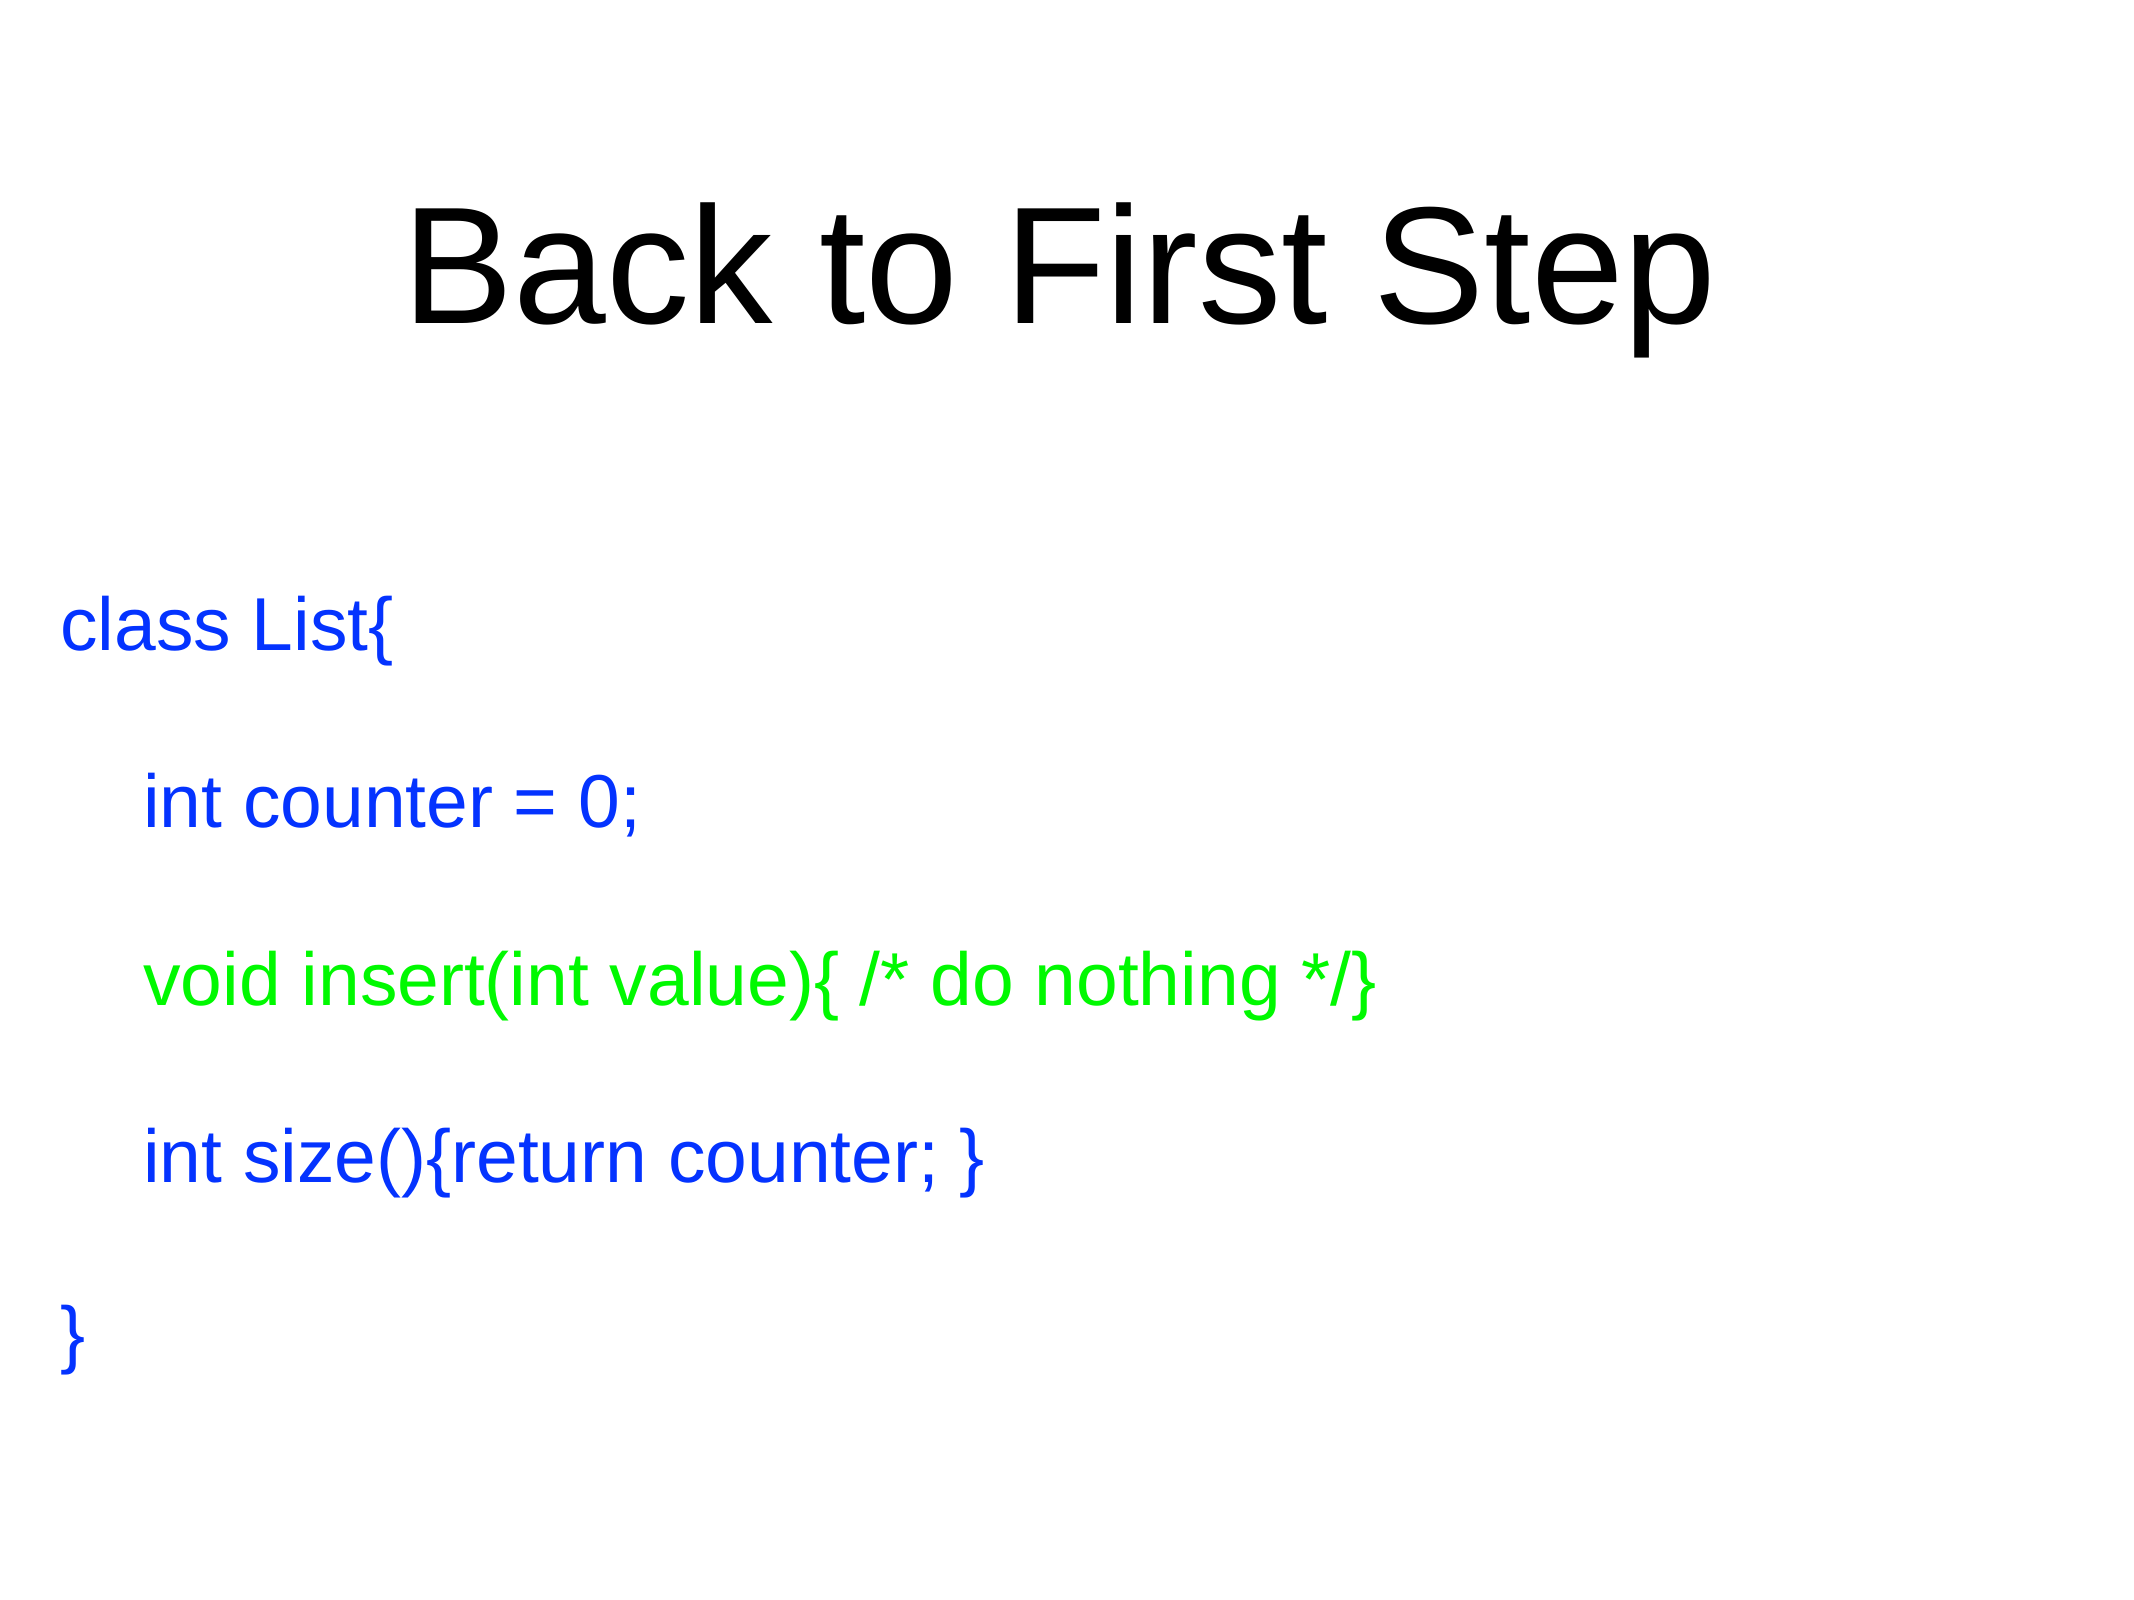

# Back to First Step
class List{
    int counter = 0;
    void insert(int value){ /* do nothing */}
    int size(){return counter; }
}